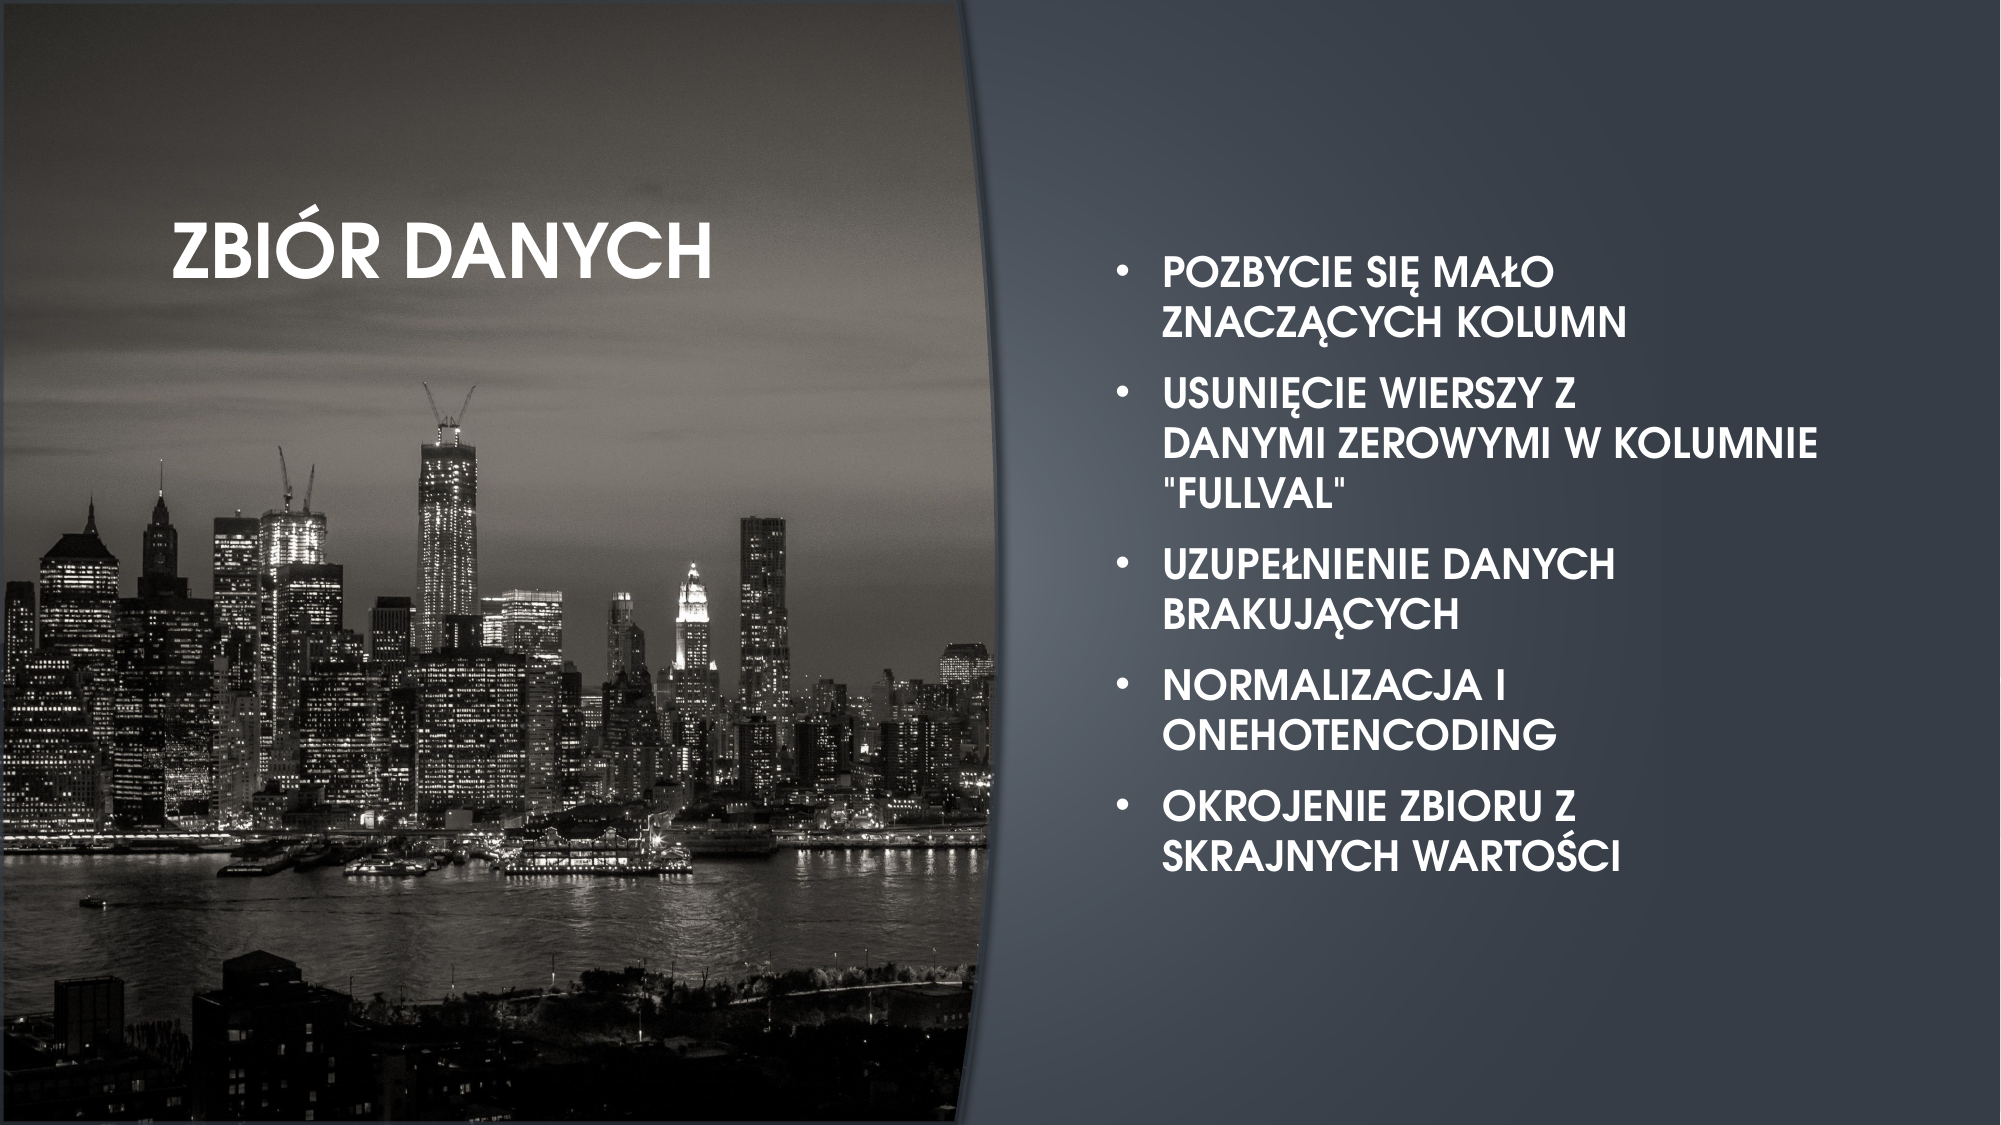

# Zbiór danych

Pozbycie się mało znaczących kolumn
Usunięcie wierszy z danymi zerowymi w kolumnie "FULLVAL"
Uzupełnienie danych brakujących
Normalizacja I OneHotEncoding
Okrojenie zbioru z skrajnych wartości